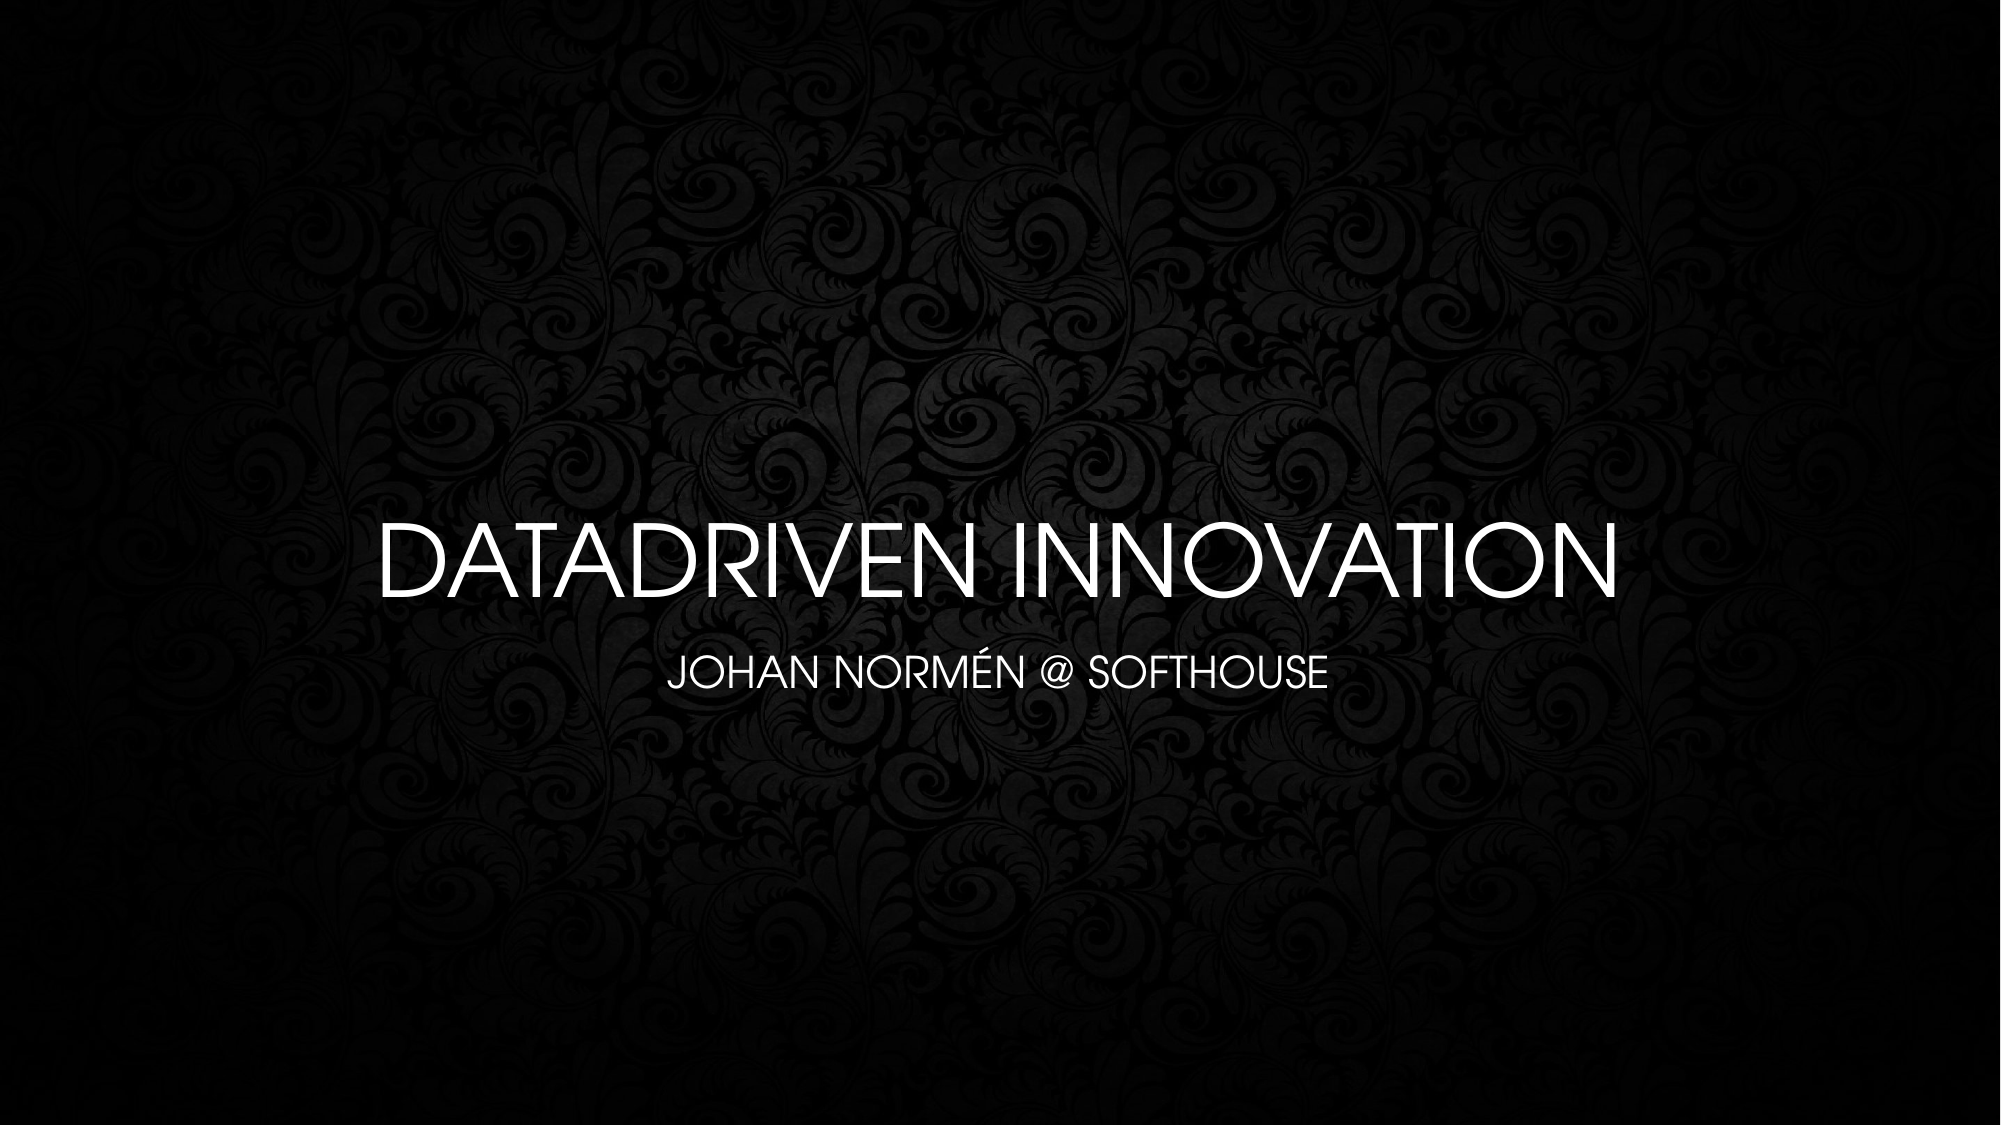

# Datadriven innovation
Johan Normén @ Softhouse